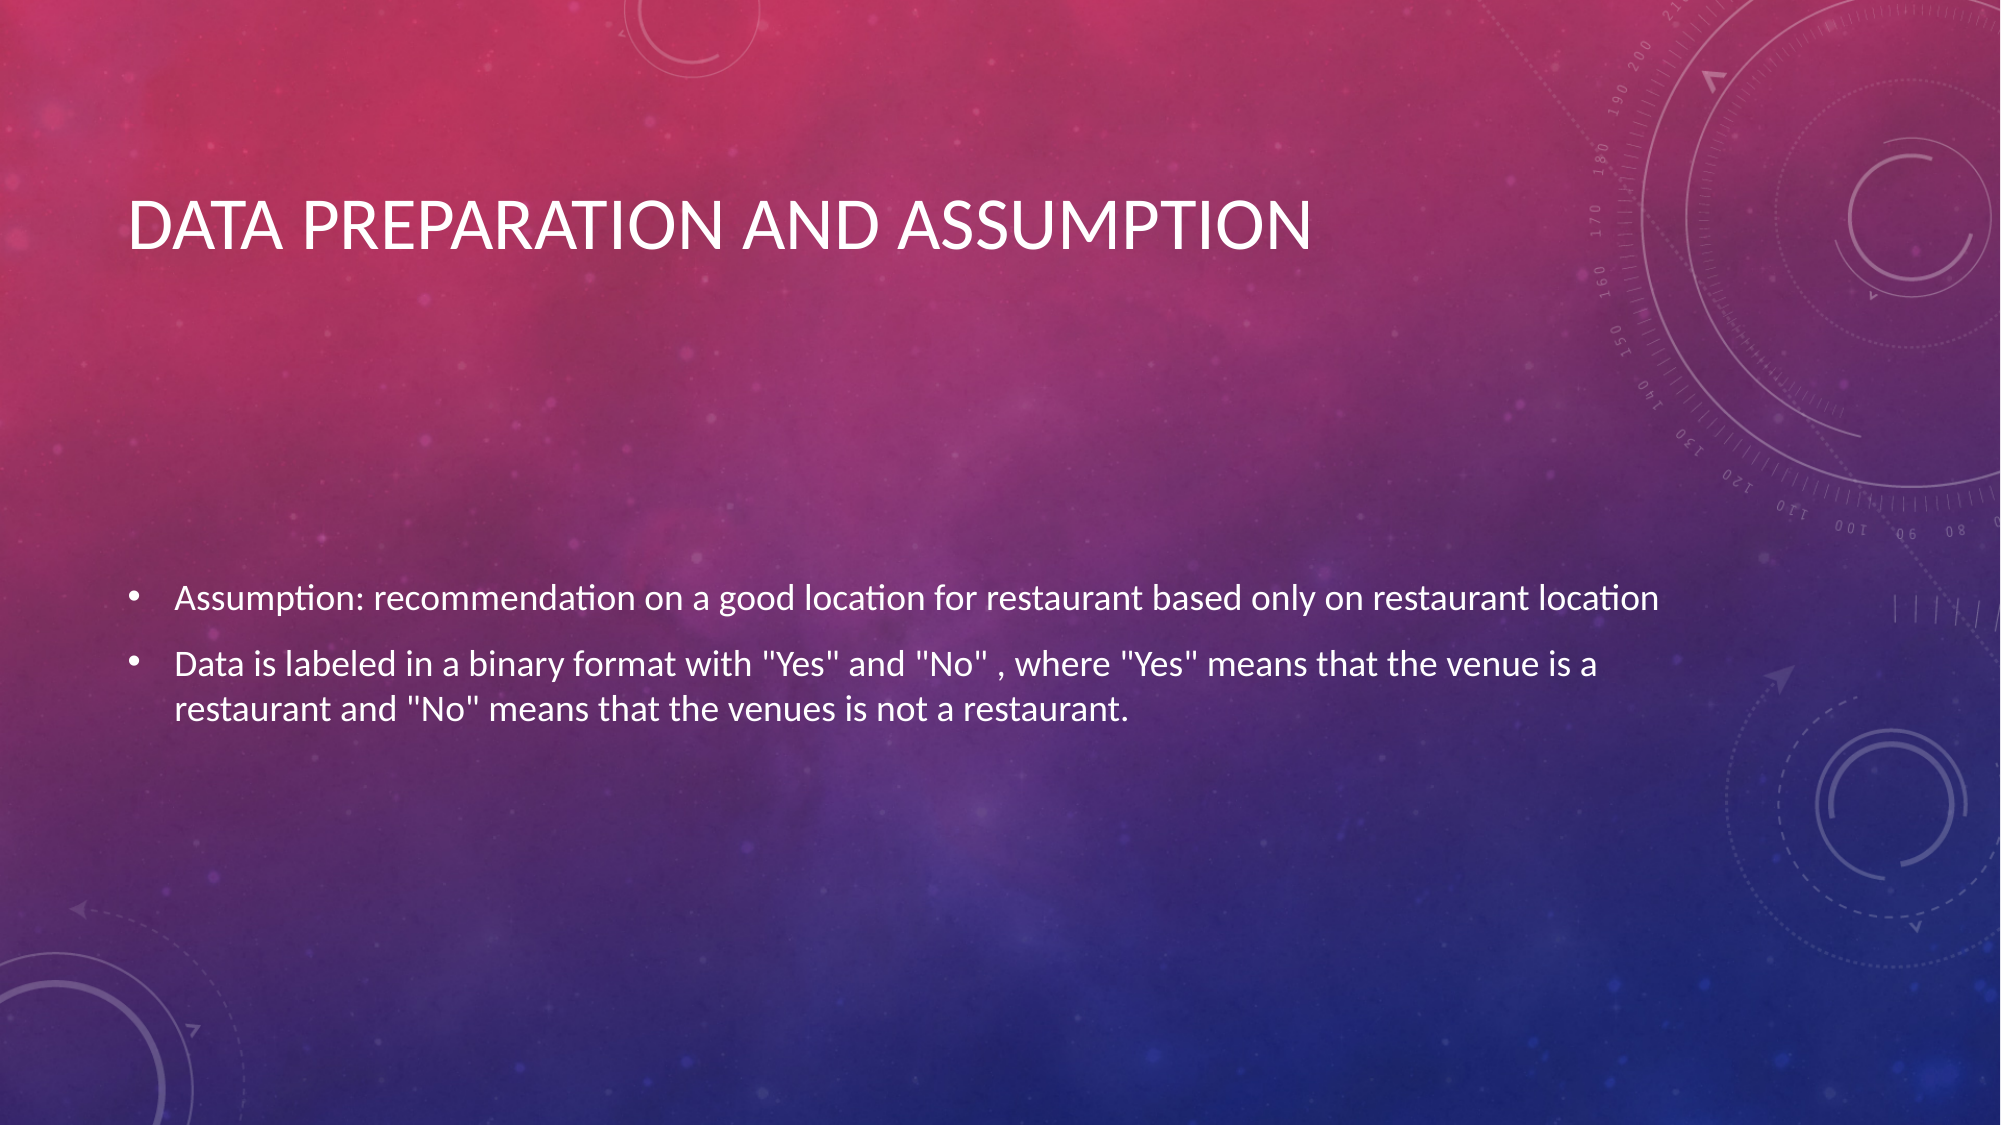

# Data PREPARATION AND Assumption
Assumption: recommendation on a good location for restaurant based only on restaurant location
Data is labeled in a binary format with "Yes" and "No" , where "Yes" means that the venue is a restaurant and "No" means that the venues is not a restaurant.